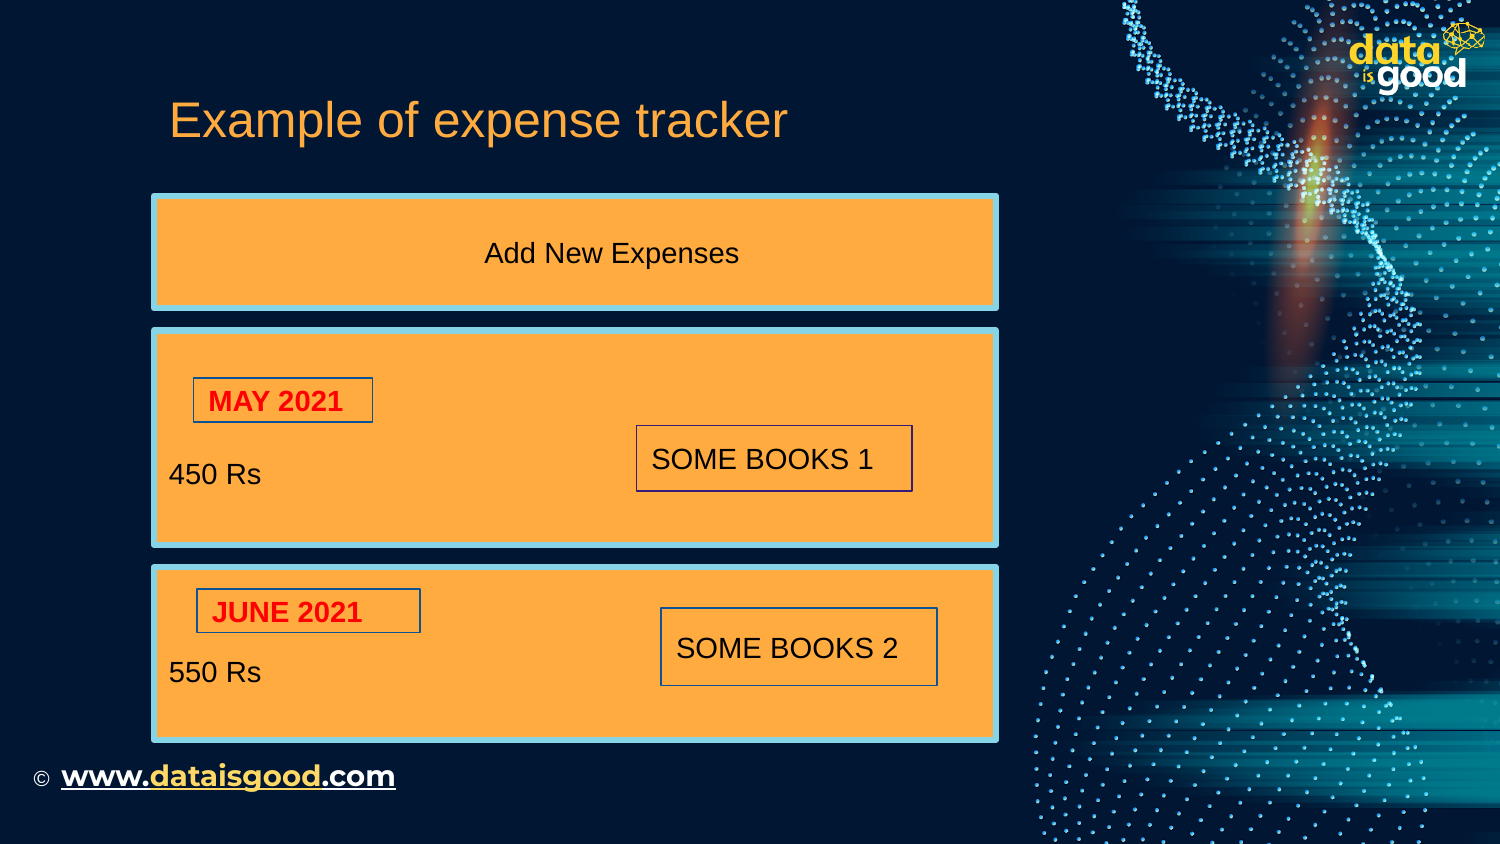

# Example of expense tracker

         Add New Expenses

450 Rs
MAY 2021
SOME BOOKS 1

550 Rs
JUNE 2021
SOME BOOKS 2